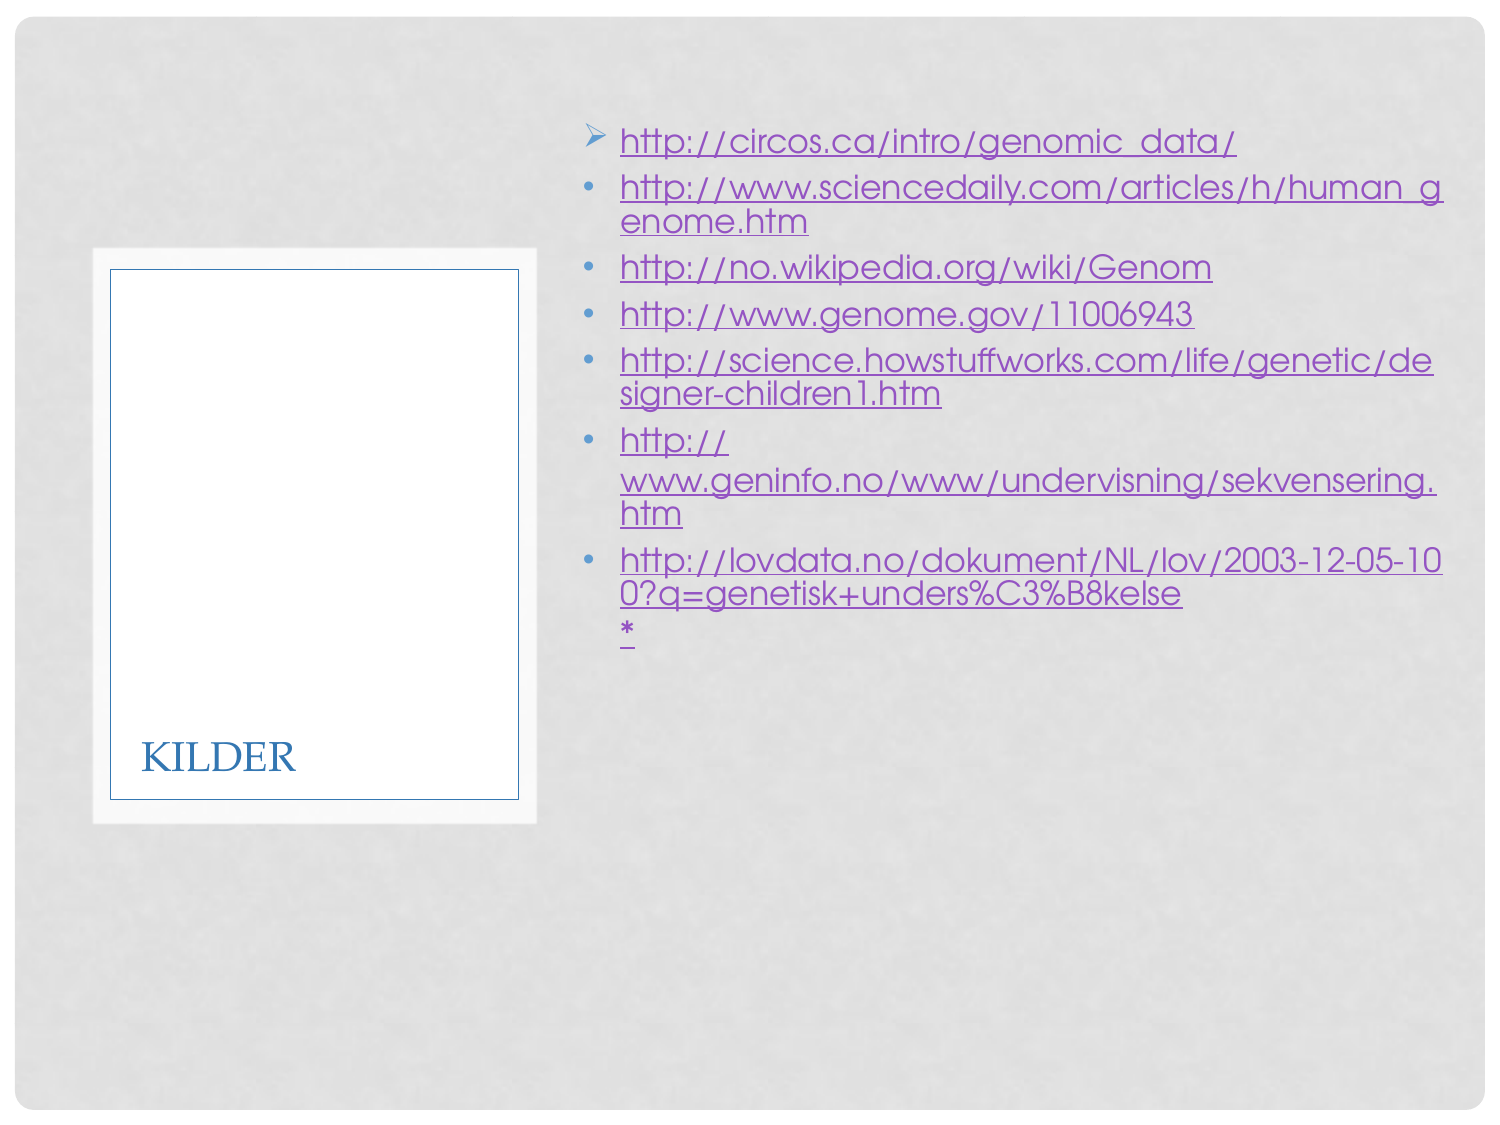

http://circos.ca/intro/genomic_data/
http://www.sciencedaily.com/articles/h/human_genome.htm
http://no.wikipedia.org/wiki/Genom
http://www.genome.gov/11006943
http://science.howstuffworks.com/life/genetic/designer-children1.htm
http://www.geninfo.no/www/undervisning/sekvensering.htm
http://lovdata.no/dokument/NL/lov/2003-12-05-100?q=genetisk+unders%C3%B8kelse*

# Kilder